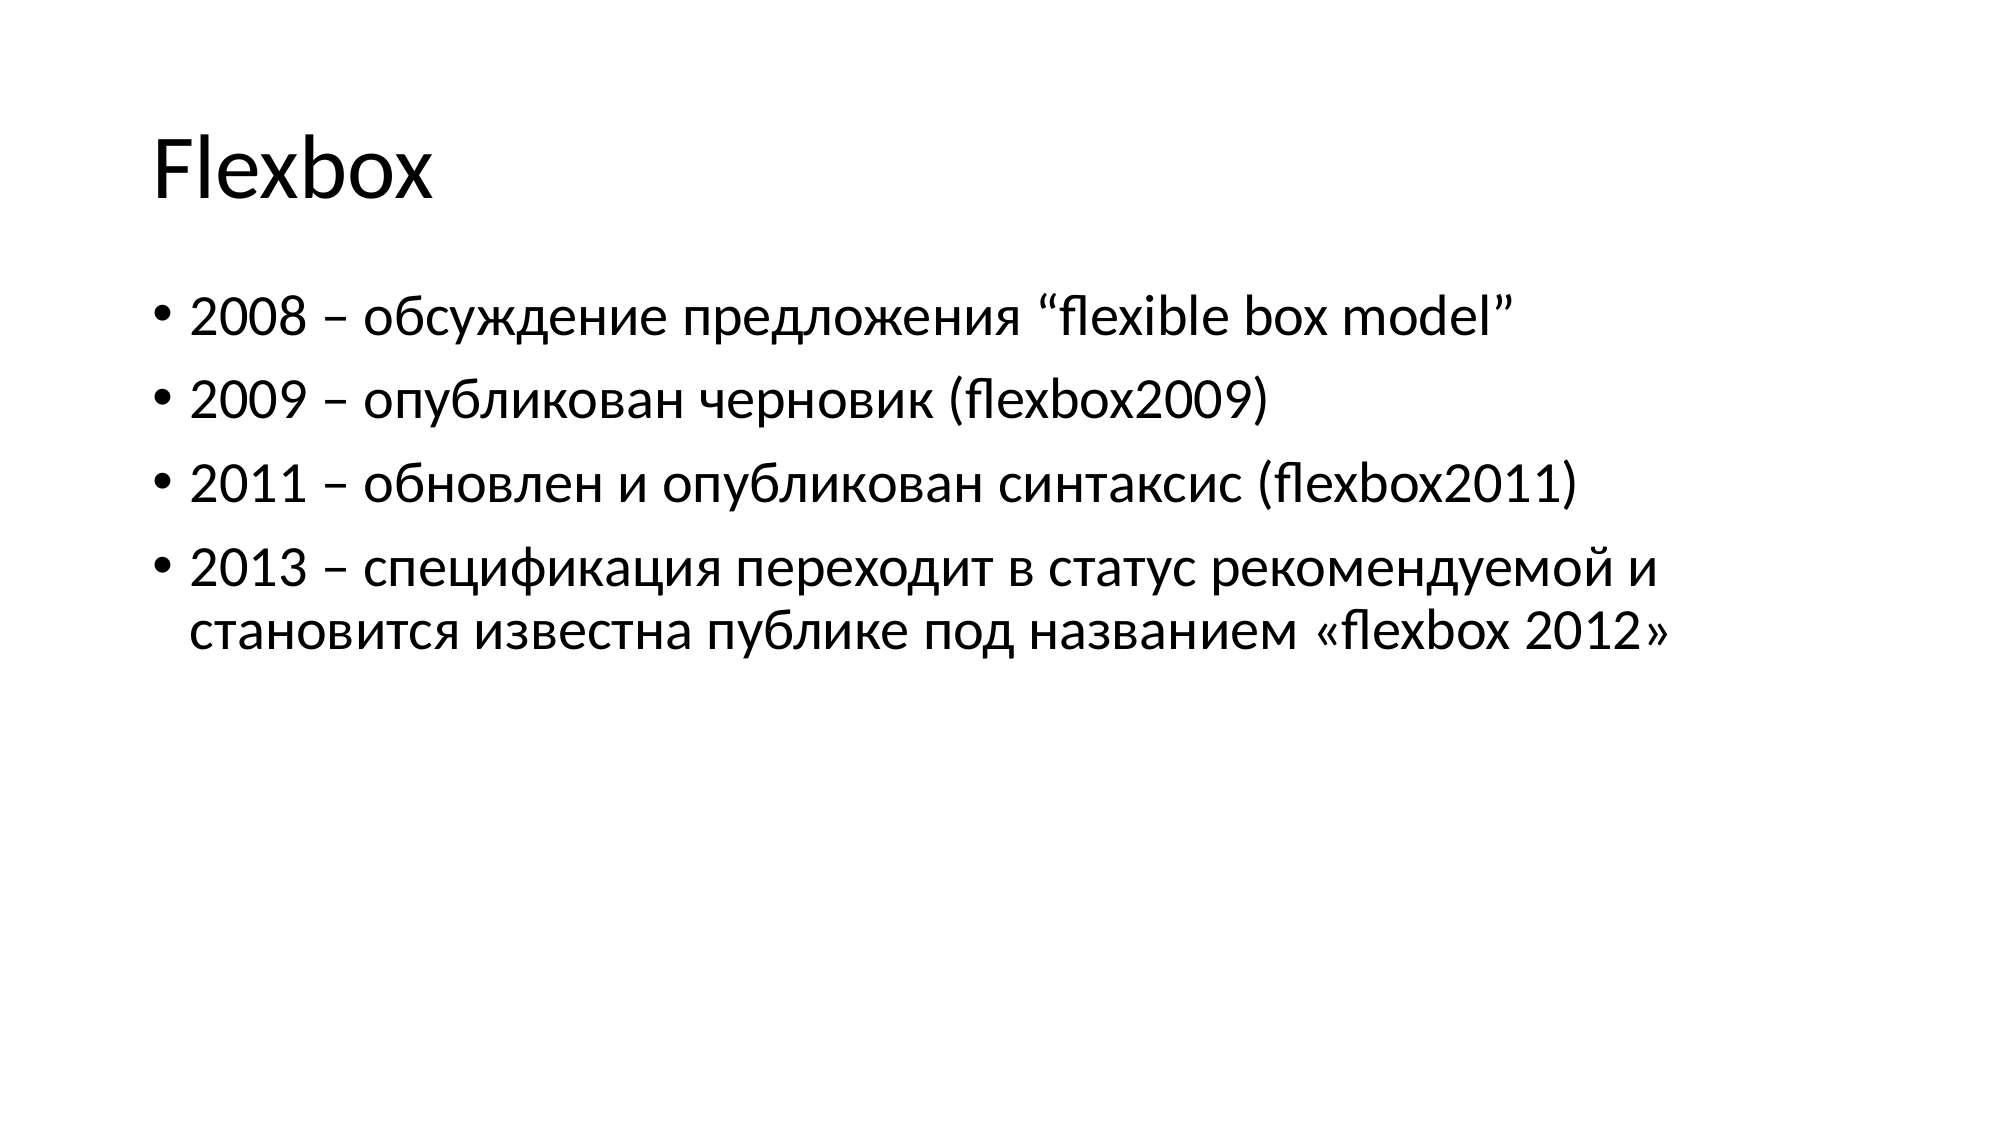

# Flexbox
2008 – обсуждение предложения “flexible box model”
2009 – опубликован черновик (flexbox2009)
2011 – обновлен и опубликован синтаксис (flexbox2011)
2013 – спецификация переходит в статус рекомендуемой и становится известна публике под названием «flexbox 2012»